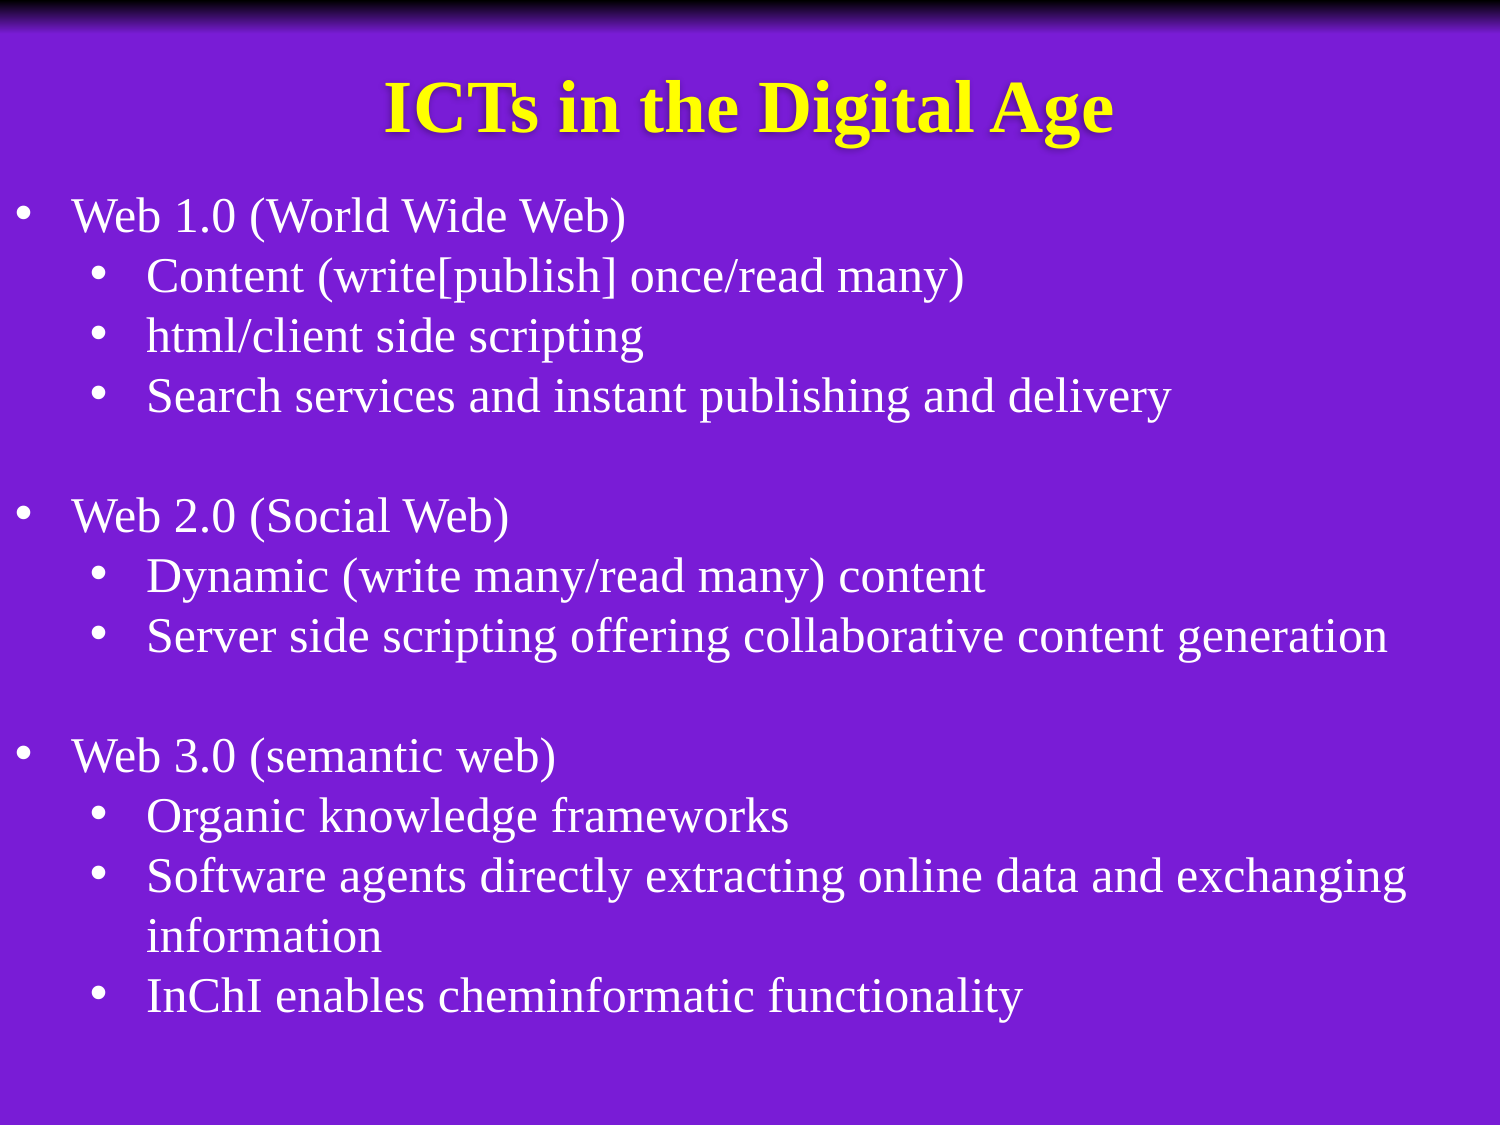

# ICTs in the Digital Age
Web 1.0 (World Wide Web)
Content (write[publish] once/read many)
html/client side scripting
Search services and instant publishing and delivery

Web 2.0 (Social Web)
Dynamic (write many/read many) content
Server side scripting offering collaborative content generation

Web 3.0 (semantic web)
Organic knowledge frameworks
Software agents directly extracting online data and exchanging information
InChI enables cheminformatic functionality